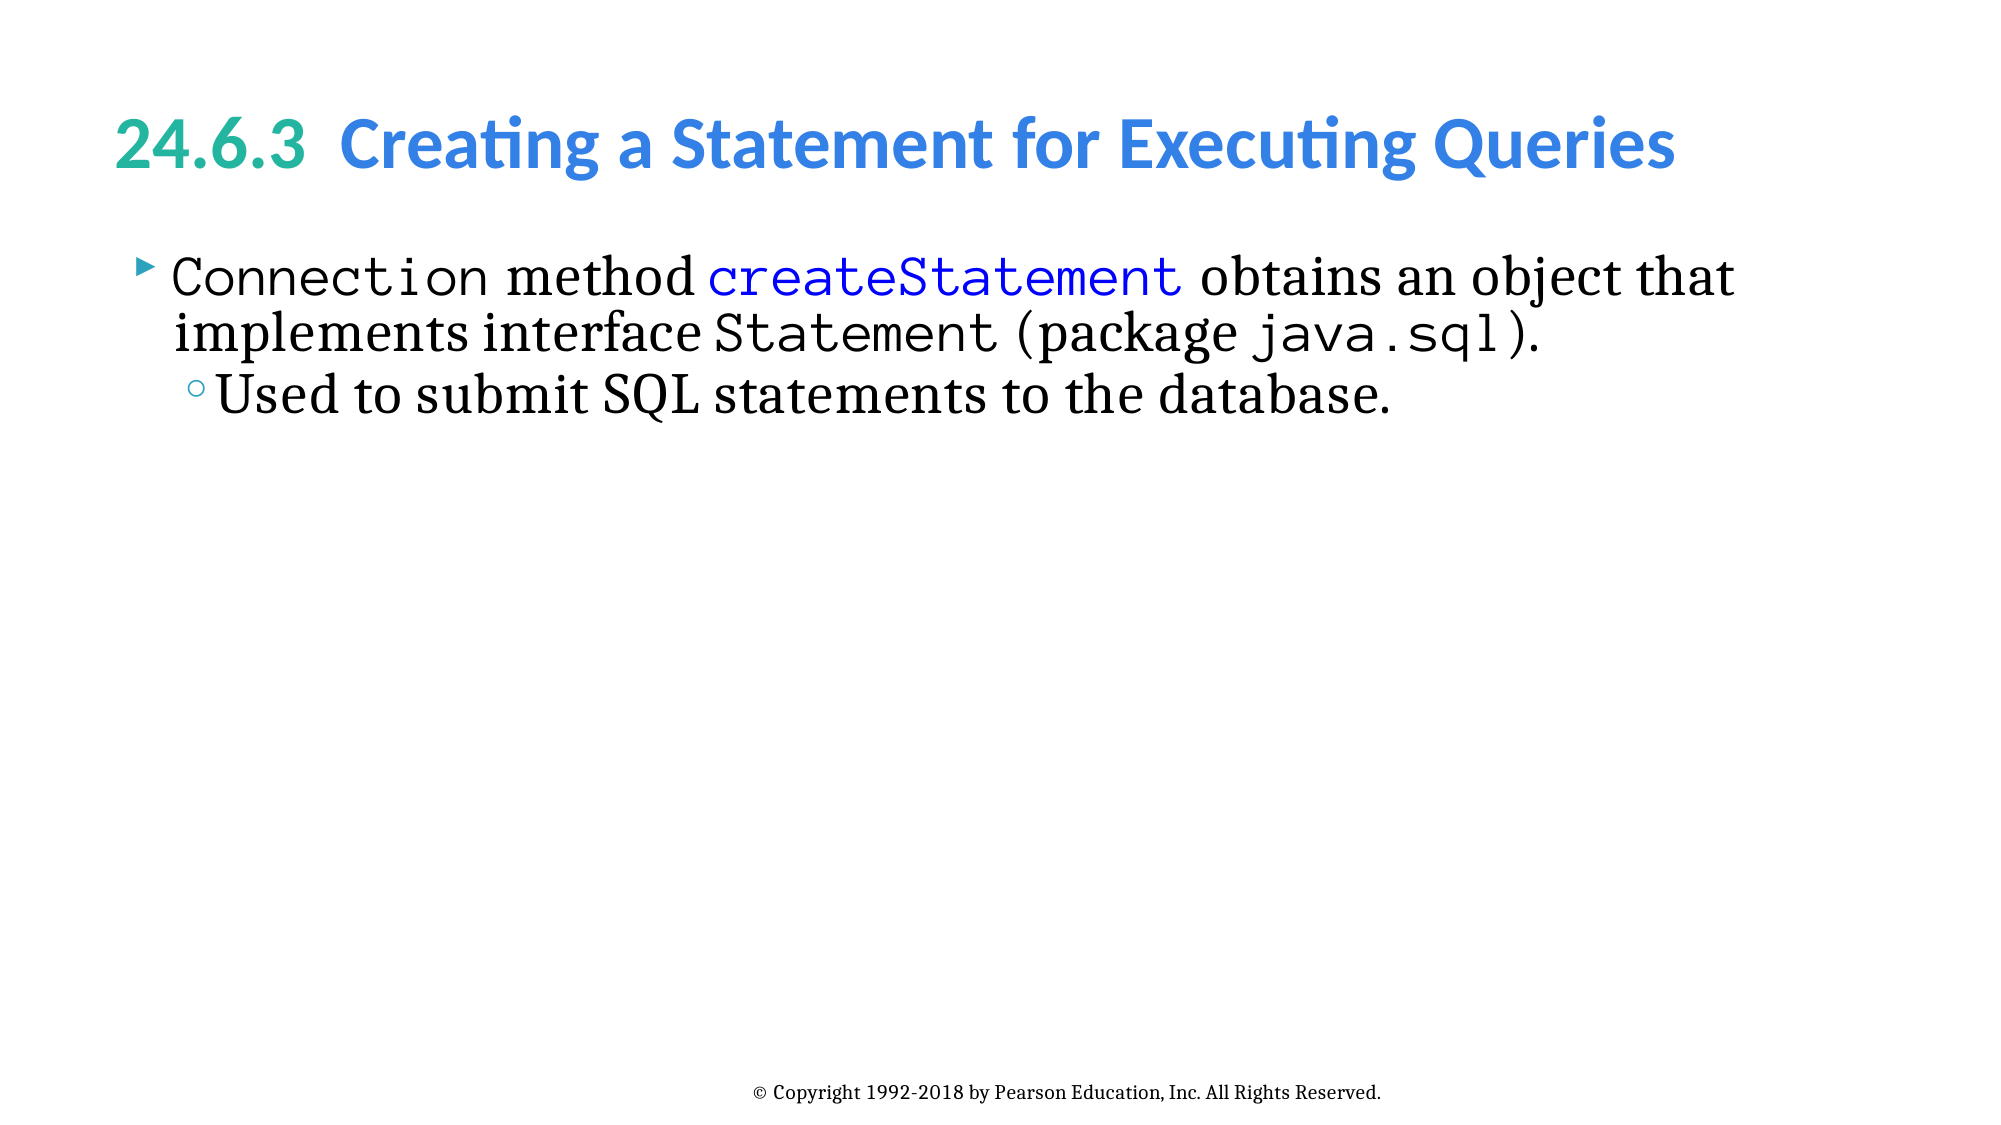

# 24.6.3  Creating a Statement for Executing Queries
Connection method createStatement obtains an object that implements interface Statement (package java.sql).
Used to submit SQL statements to the database.

© Copyright 1992-2018 by Pearson Education, Inc. All Rights Reserved.